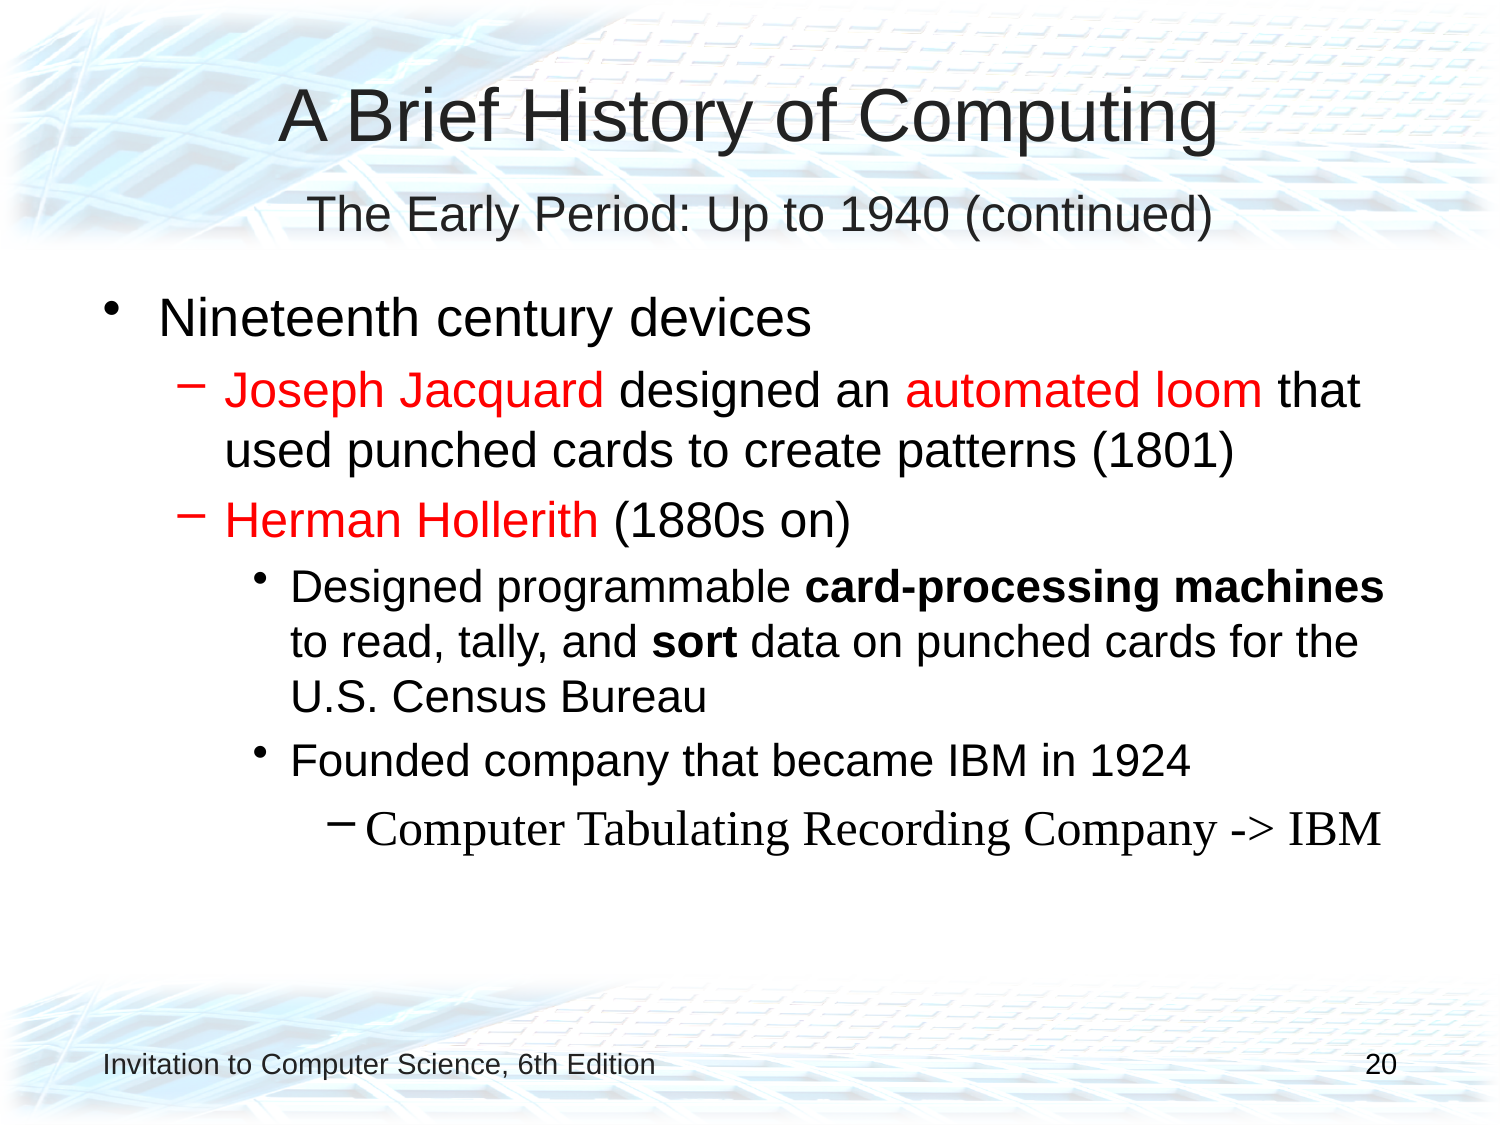

# A Brief History of Computing The Early Period: Up to 1940 (continued)
Nineteenth century devices
Joseph Jacquard designed an automated loom that used punched cards to create patterns (1801)
Herman Hollerith (1880s on)
Designed programmable card-processing machines to read, tally, and sort data on punched cards for the U.S. Census Bureau
Founded company that became IBM in 1924
Computer Tabulating Recording Company -> IBM

Invitation to Computer Science, 6th Edition
20